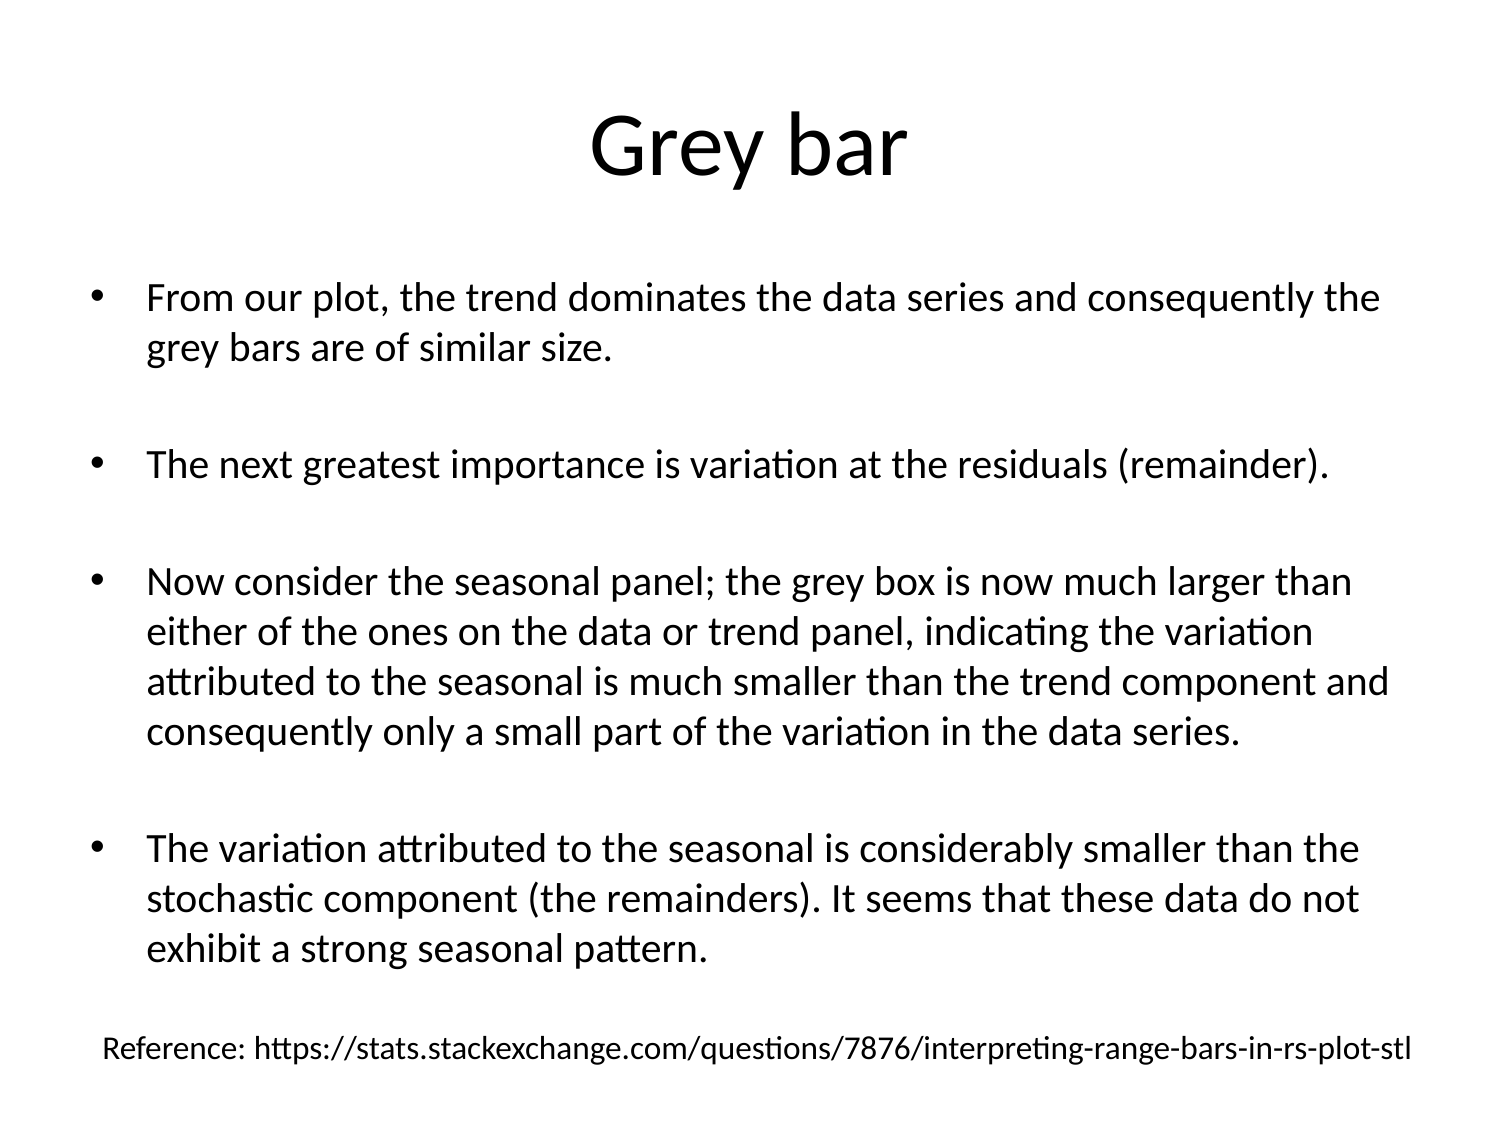

# Grey bar
From our plot, the trend dominates the data series and consequently the grey bars are of similar size.

The next greatest importance is variation at the residuals (remainder).

Now consider the seasonal panel; the grey box is now much larger than either of the ones on the data or trend panel, indicating the variation attributed to the seasonal is much smaller than the trend component and consequently only a small part of the variation in the data series.

The variation attributed to the seasonal is considerably smaller than the stochastic component (the remainders). It seems that these data do not exhibit a strong seasonal pattern.

Reference: https://stats.stackexchange.com/questions/7876/interpreting-range-bars-in-rs-plot-stl